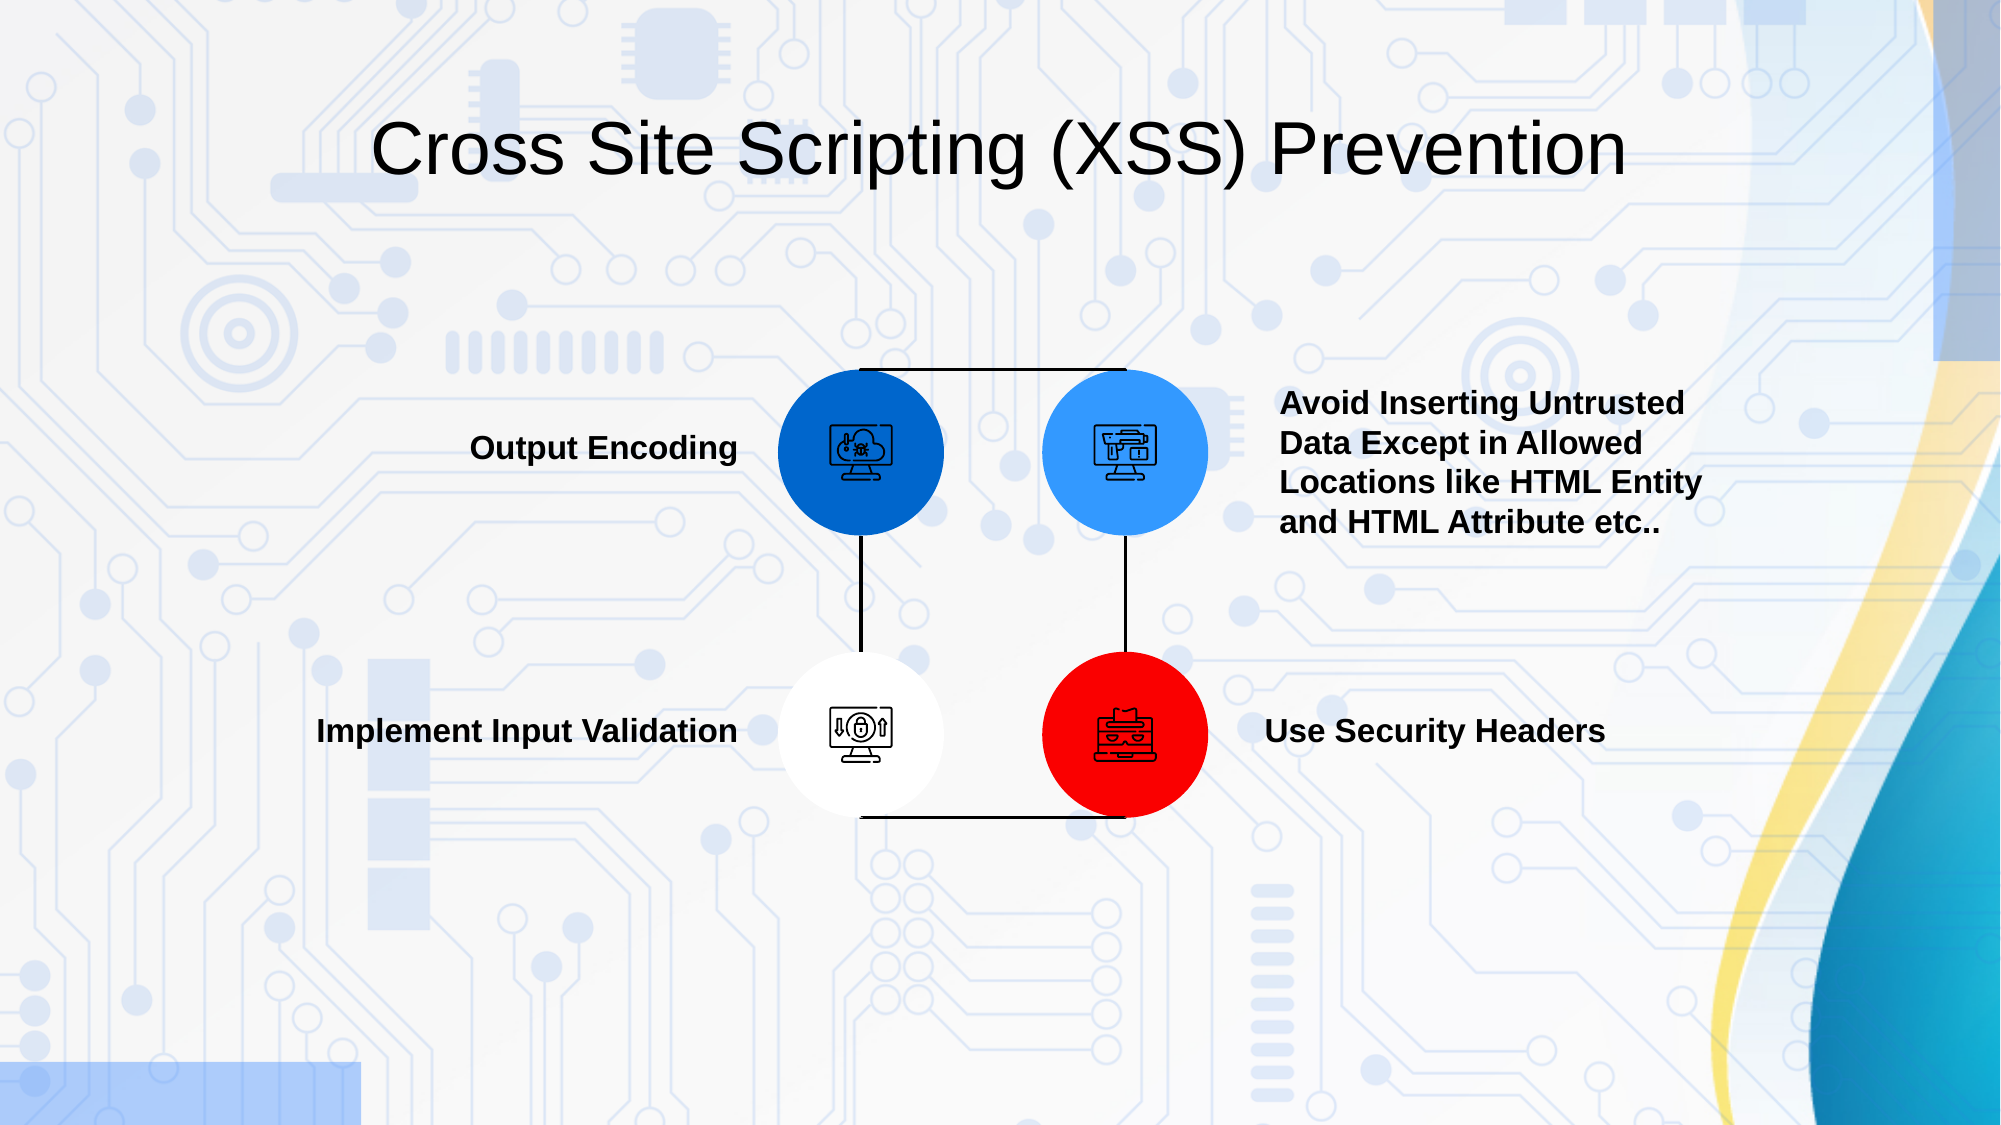

# Cross Site Scripting (XSS) Prevention

Output Encoding

Avoid Inserting Untrusted Data Except in Allowed Locations like HTML Entity and HTML Attribute etc..

Implement Input Validation
Use Security Headers